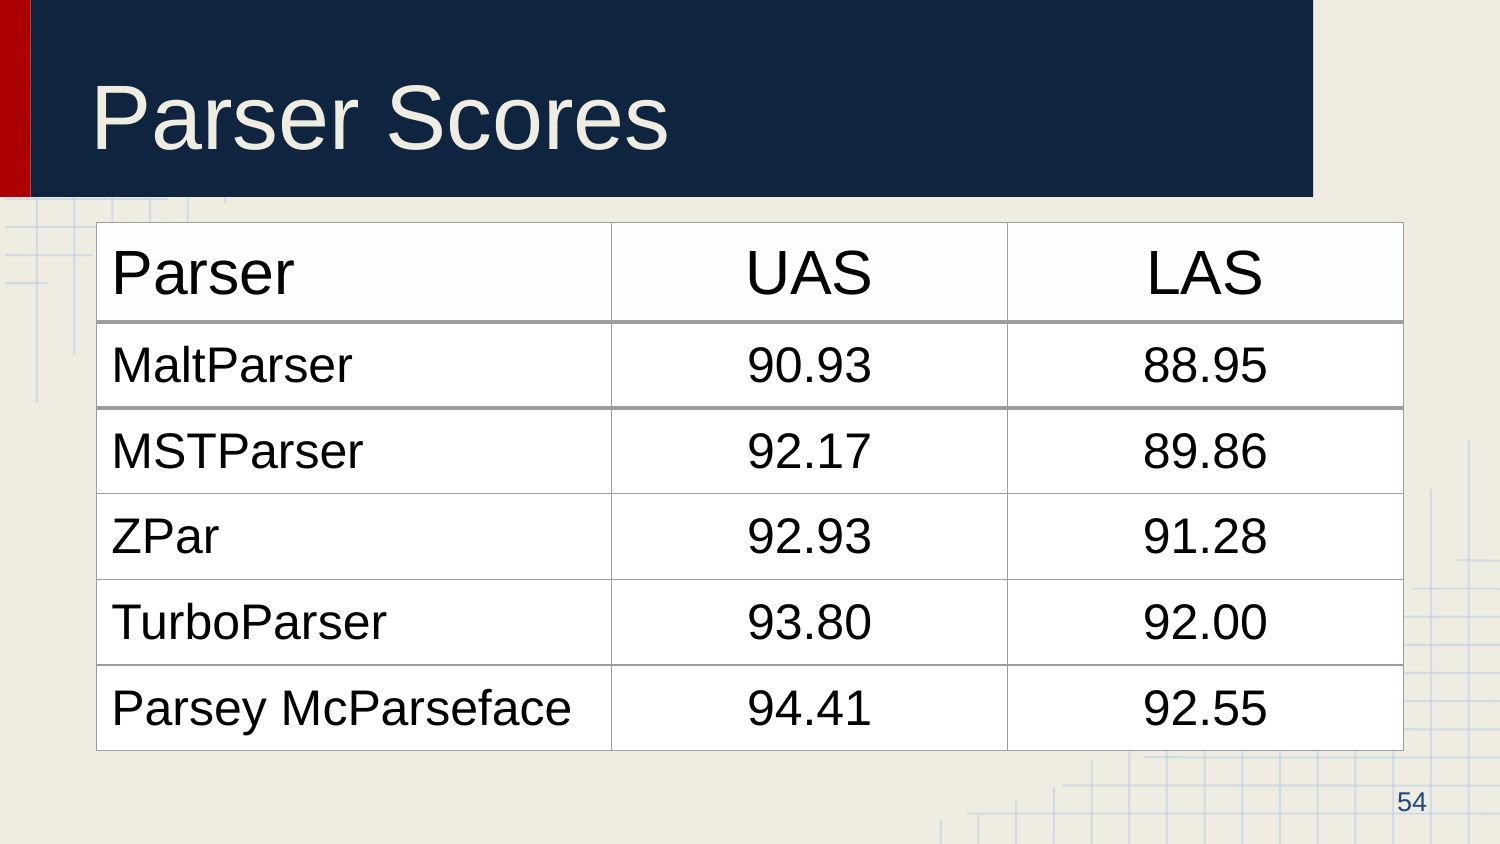

# Parser Scores
| Parser | UAS | LAS |
| --- | --- | --- |
| MaltParser | 90.93 | 88.95 |
| MSTParser | 92.17 | 89.86 |
| ZPar | 92.93 | 91.28 |
| TurboParser | 93.80 | 92.00 |
| Parsey McParseface | 94.41 | 92.55 |
54